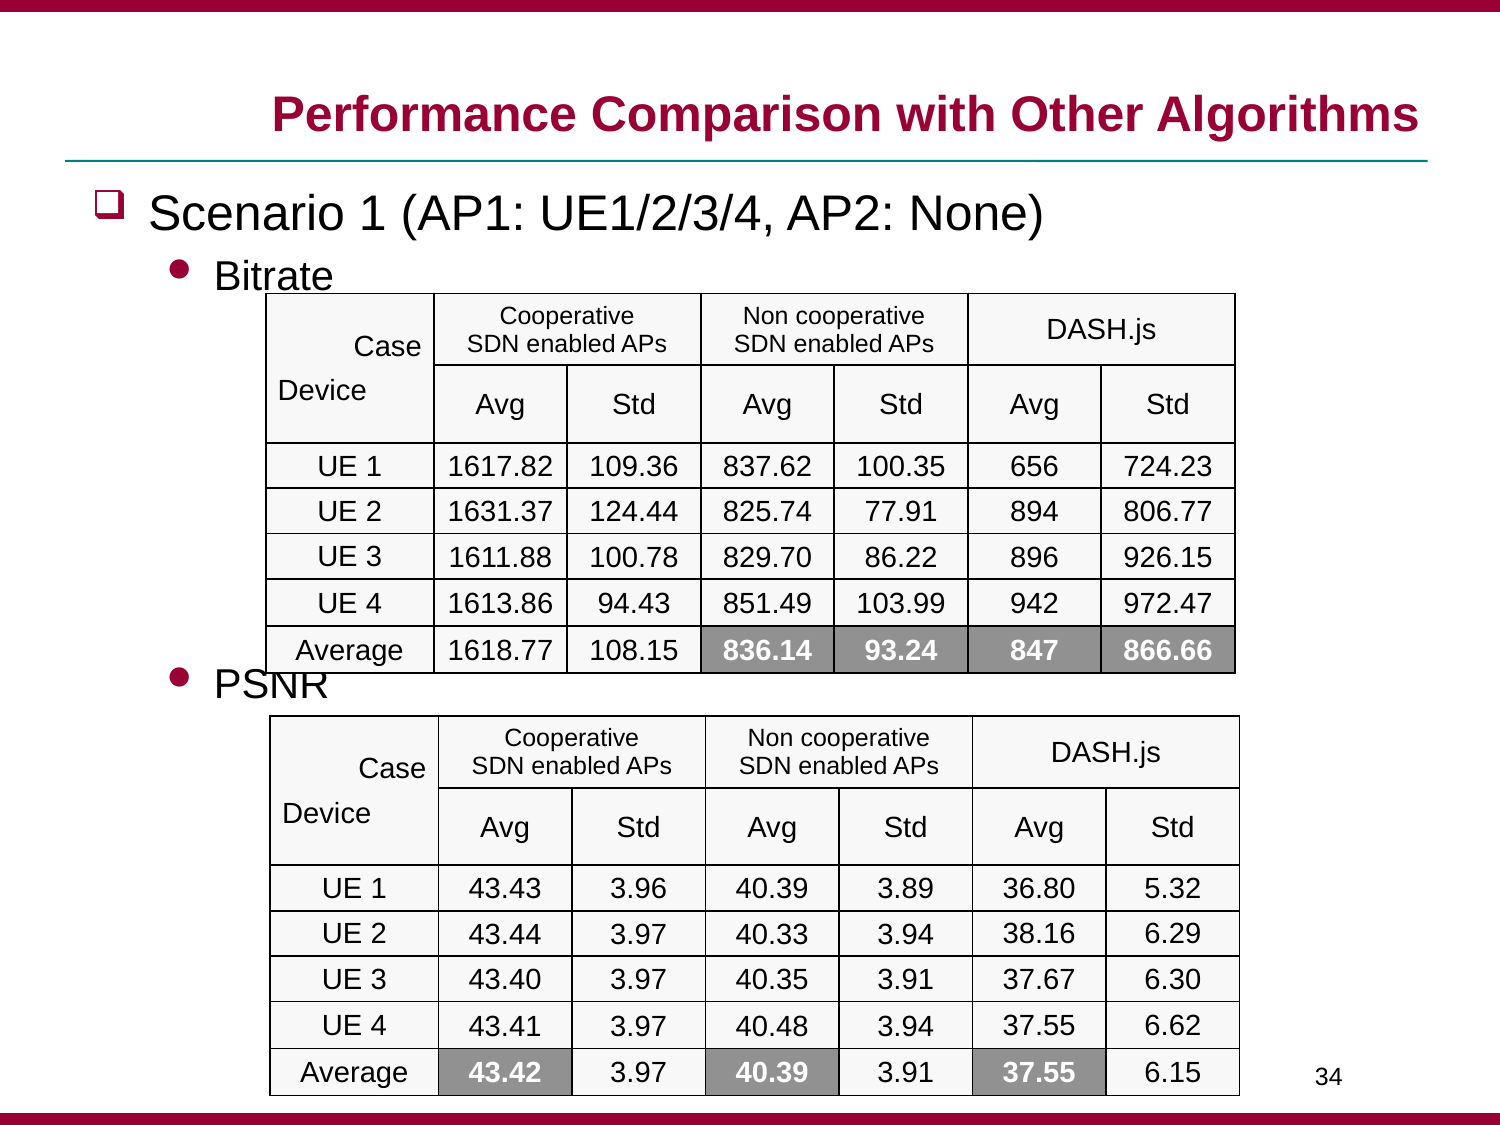

# Performance Comparison with Other Algorithms
Scenario 1 (AP1: UE1/2/3/4, AP2: None)
Bitrate

PSNR
| Case Device | Cooperative SDN enabled APs |  | Non cooperative SDN enabled APs |  | DASH.js |  |
| --- | --- | --- | --- | --- | --- | --- |
|  | Avg | Std | Avg | Std | Avg | Std |
| UE 1 | 1617.82 | 109.36 | 837.62 | 100.35 | 656 | 724.23 |
| UE 2 | 1631.37 | 124.44 | 825.74 | 77.91 | 894 | 806.77 |
| UE 3 | 1611.88 | 100.78 | 829.70 | 86.22 | 896 | 926.15 |
| UE 4 | 1613.86 | 94.43 | 851.49 | 103.99 | 942 | 972.47 |
| Average | 1618.77 | 108.15 | 836.14 | 93.24 | 847 | 866.66 |
| Case Device | Cooperative SDN enabled APs |  | Non cooperative SDN enabled APs |  | DASH.js |  |
| --- | --- | --- | --- | --- | --- | --- |
|  | Avg | Std | Avg | Std | Avg | Std |
| UE 1 | 43.43 | 3.96 | 40.39 | 3.89 | 36.80 | 5.32 |
| UE 2 | 43.44 | 3.97 | 40.33 | 3.94 | 38.16 | 6.29 |
| UE 3 | 43.40 | 3.97 | 40.35 | 3.91 | 37.67 | 6.30 |
| UE 4 | 43.41 | 3.97 | 40.48 | 3.94 | 37.55 | 6.62 |
| Average | 43.42 | 3.97 | 40.39 | 3.91 | 37.55 | 6.15 |

34